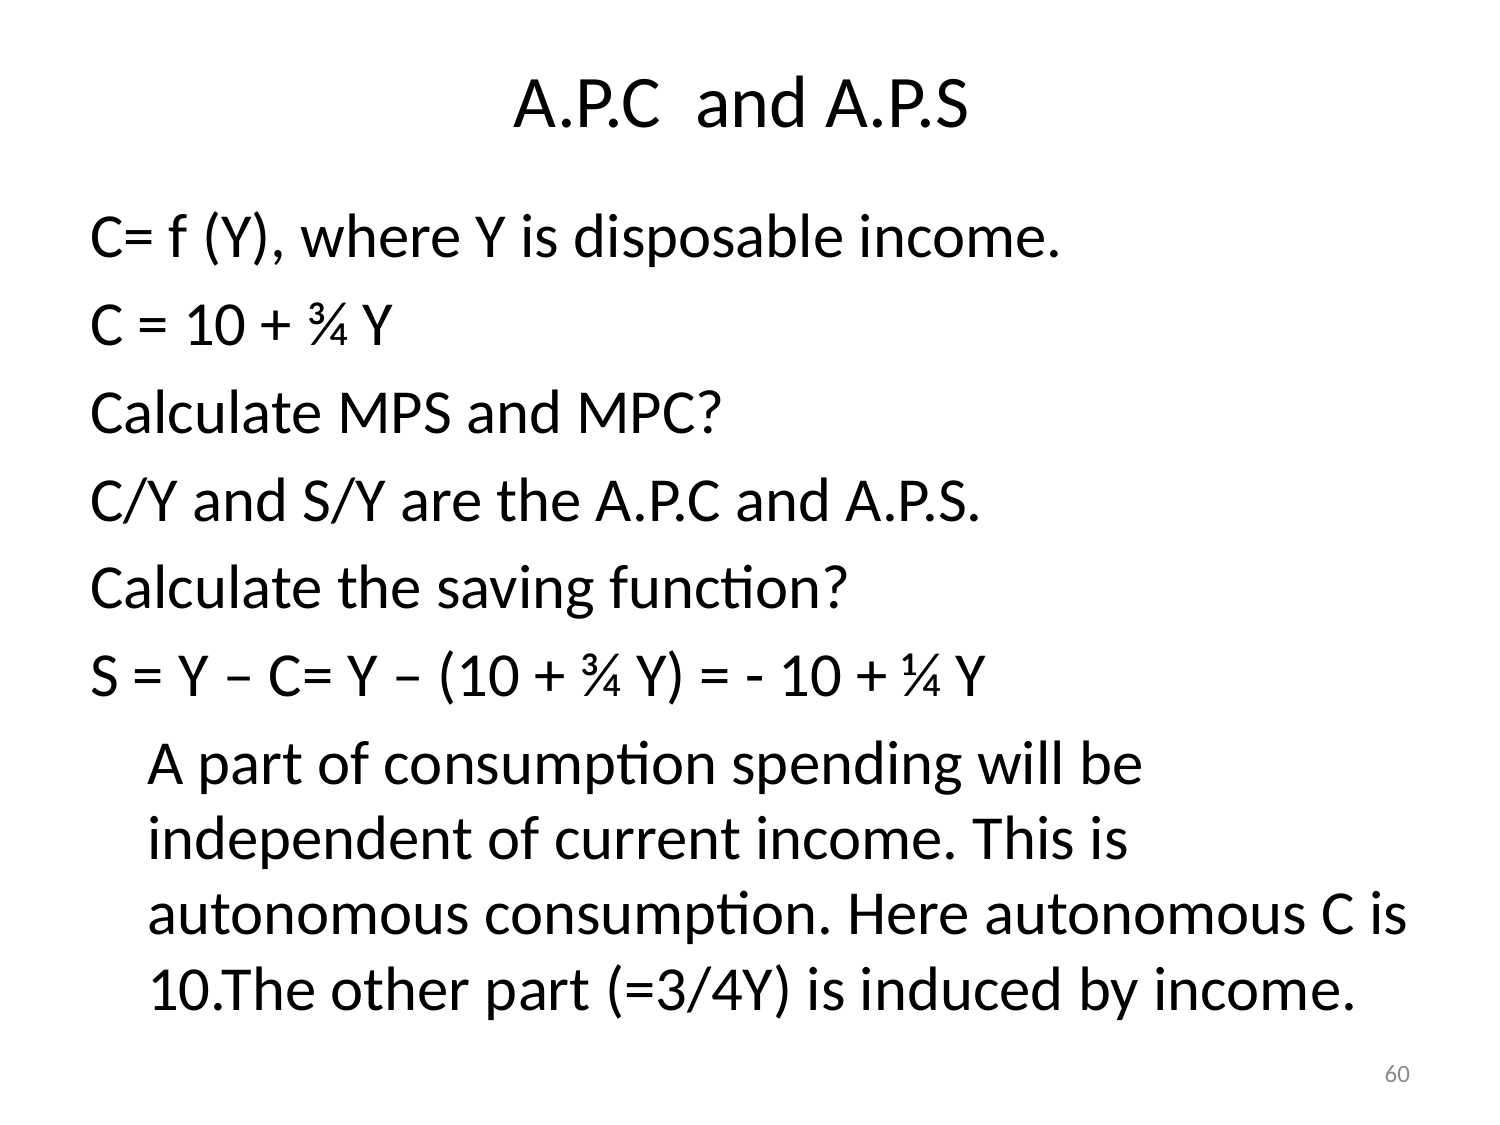

# A.P.C  and A.P.S
C= f (Y), where Y is disposable income.
C = 10 + ¾ Y
Calculate MPS and MPC?
C/Y and S/Y are the A.P.C and A.P.S.
Calculate the saving function?
S = Y – C= Y – (10 + ¾ Y) = - 10 + ¼ Y
    A part of consumption spending will be independent of current income. This is autonomous consumption. Here autonomous C is 10.The other part (=3/4Y) is induced by income.
60